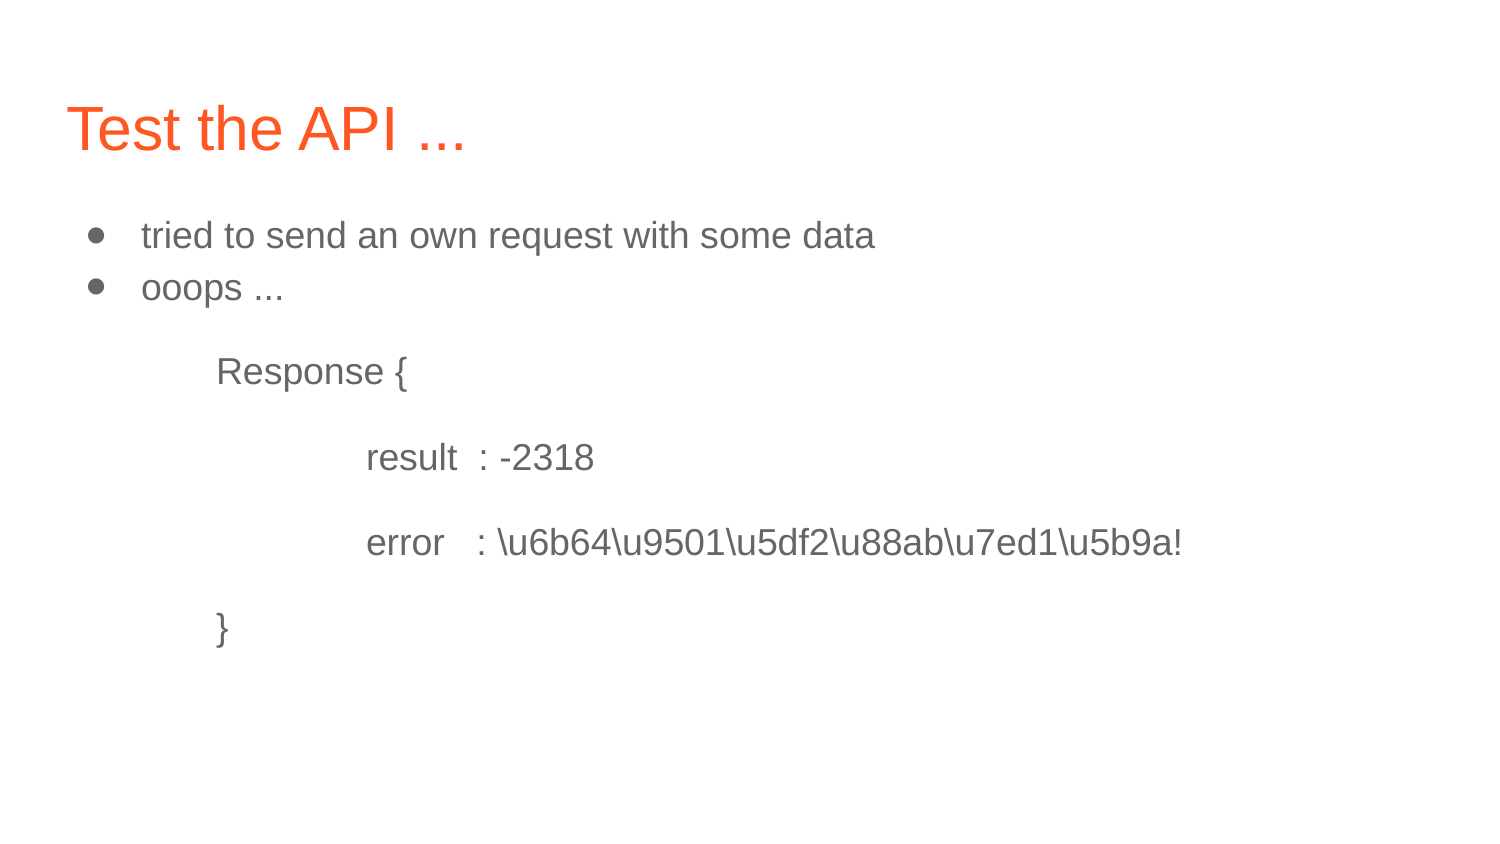

# Test the API ...
tried to send an own request with some data
ooops ...
Response {
	result  : -2318
	error   : \u6b64\u9501\u5df2\u88ab\u7ed1\u5b9a!
}